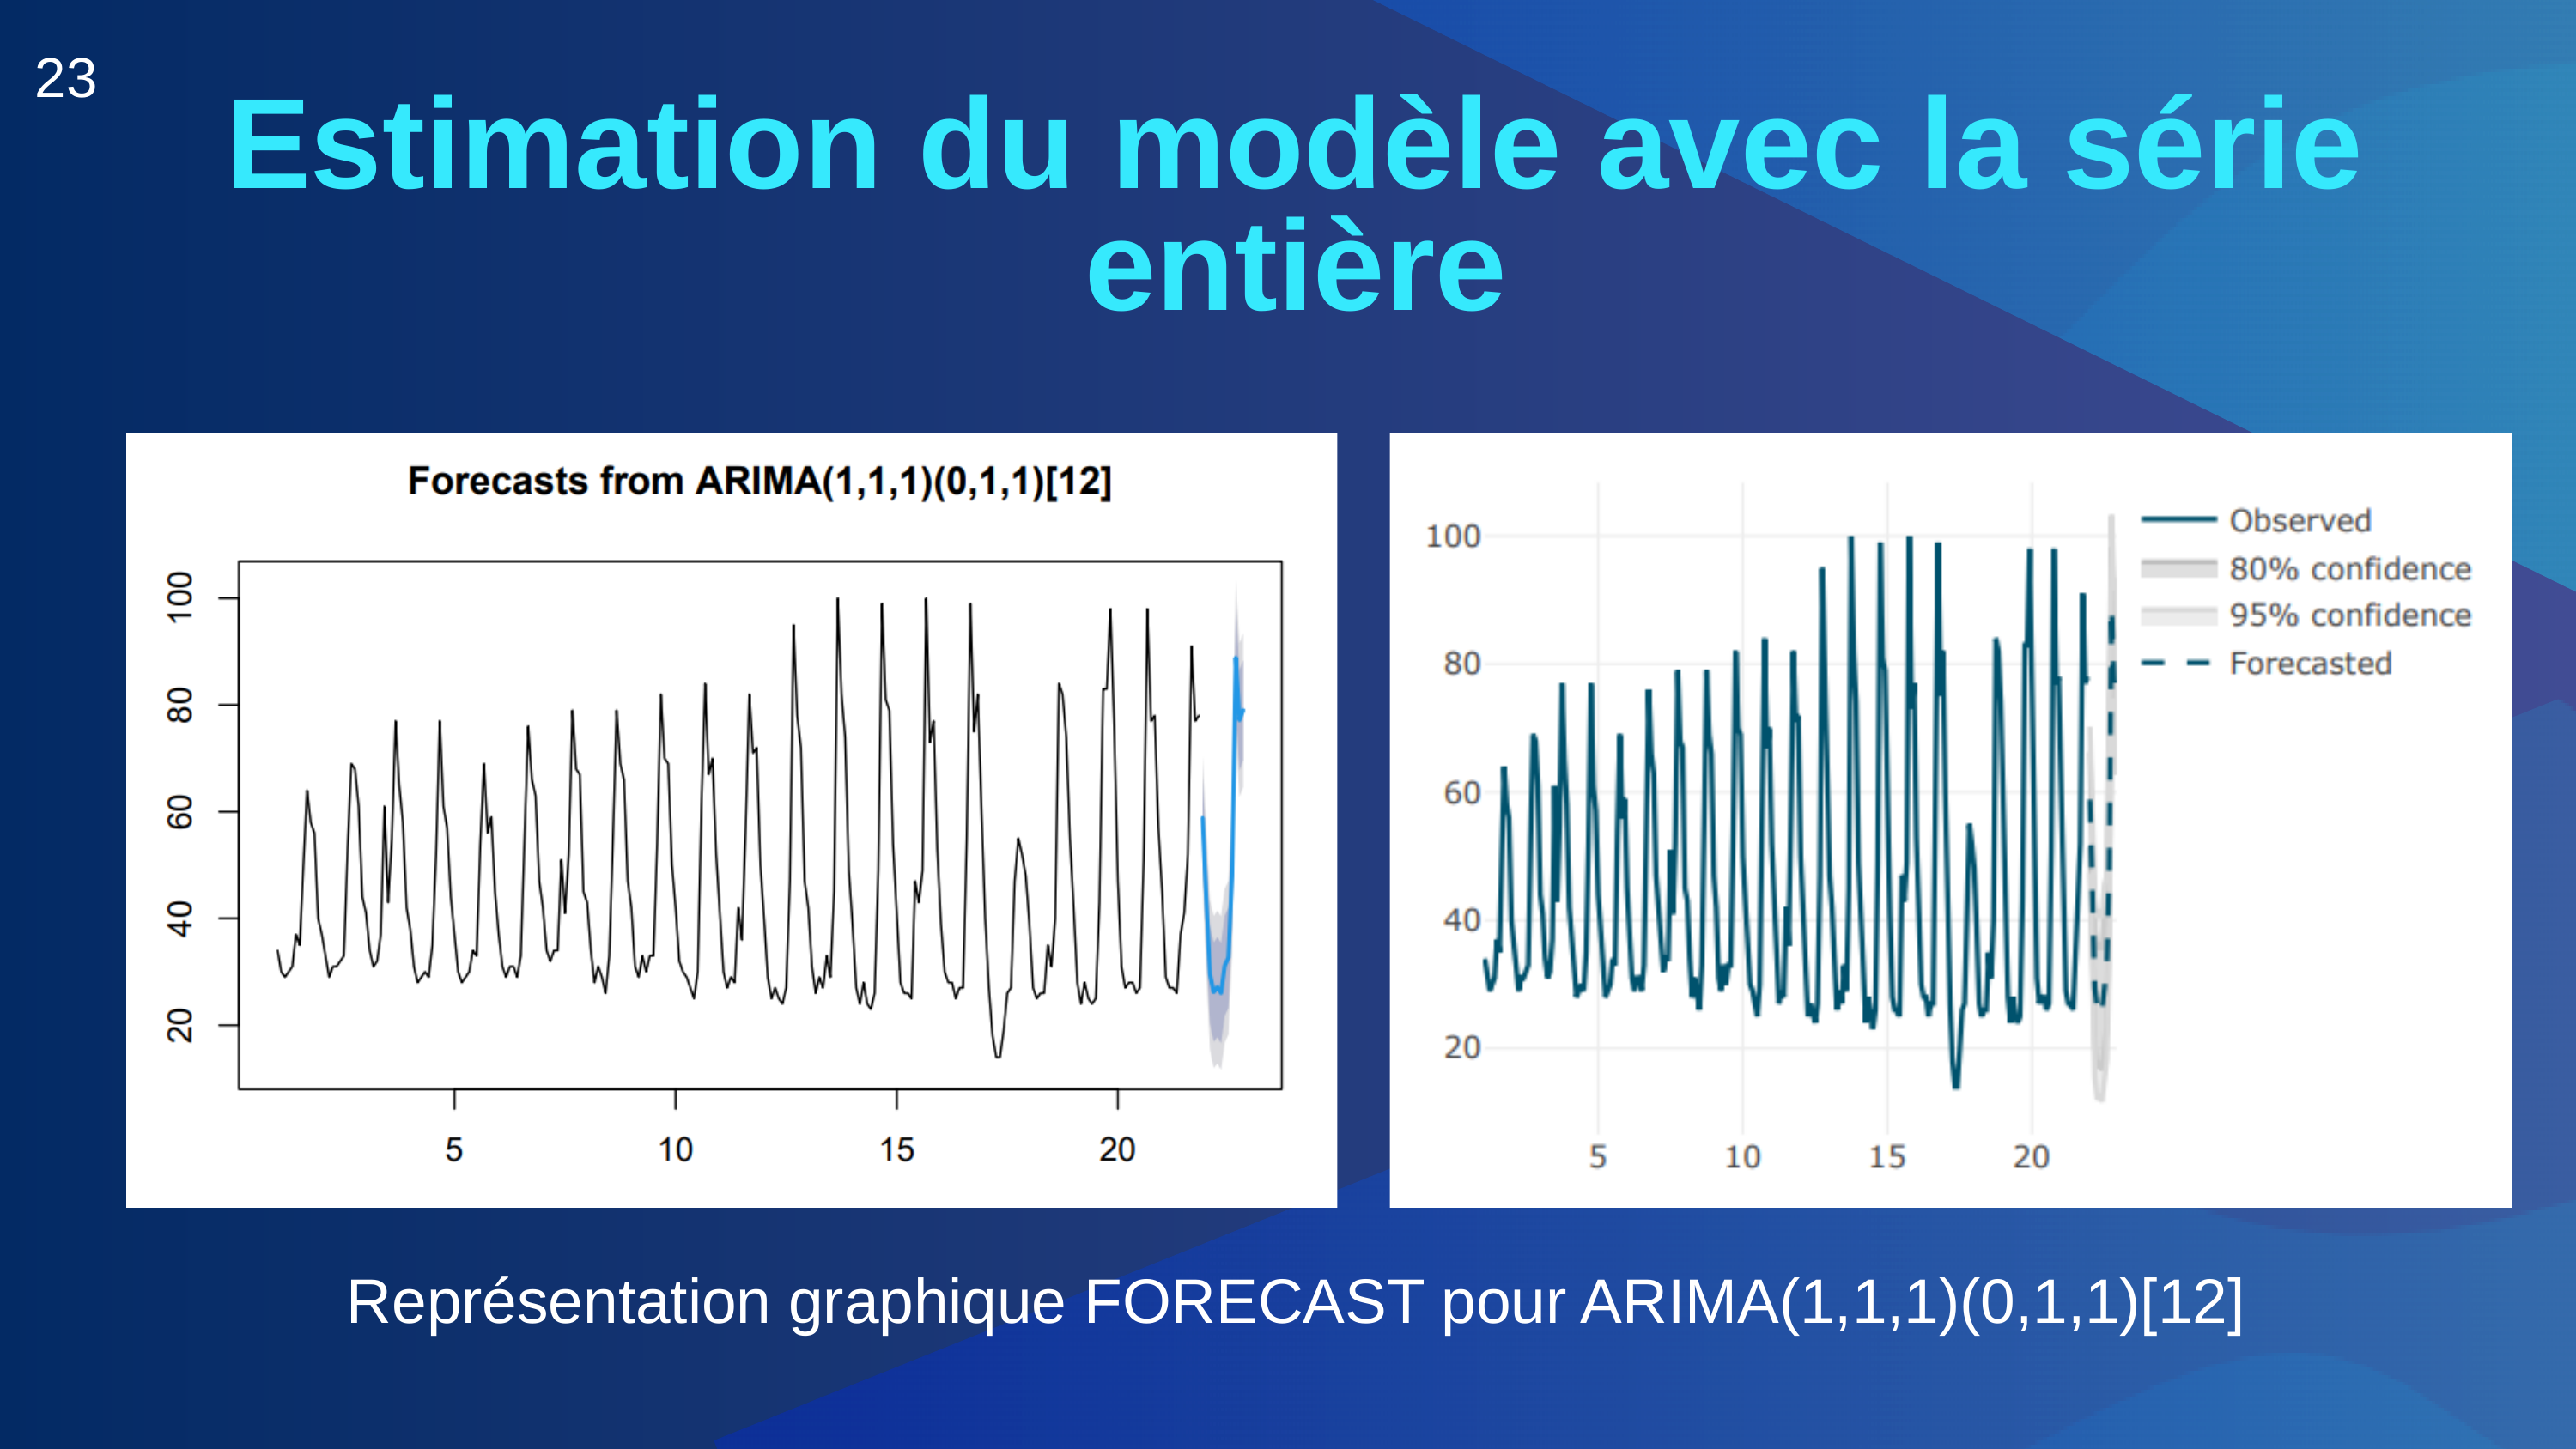

23
Estimation du modèle avec la série entière

Représentation graphique FORECAST pour ARIMA(1,1,1)(0,1,1)[12]